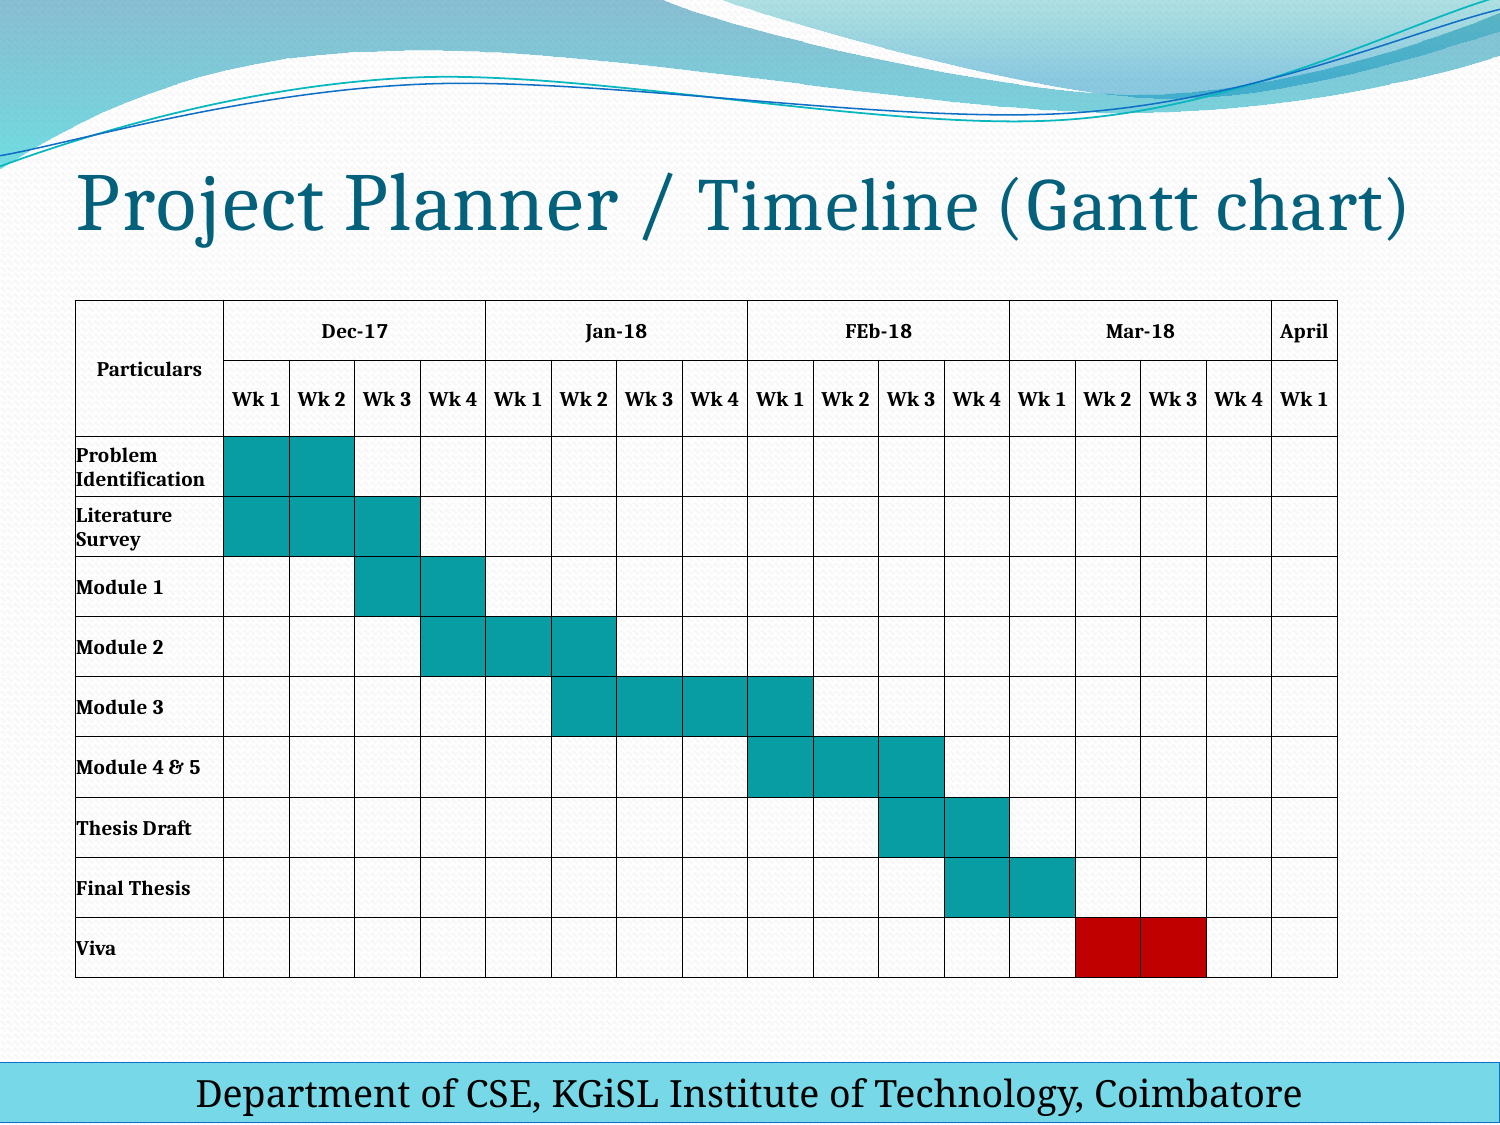

# Project Planner / Timeline (Gantt chart)
| Particulars | Dec-17 |  |  |  | Jan-18 |  |  |  | FEb-18 |  |  |  | Mar-18 |  |  |  | April |
| --- | --- | --- | --- | --- | --- | --- | --- | --- | --- | --- | --- | --- | --- | --- | --- | --- | --- |
|  | Wk 1 | Wk 2 | Wk 3 | Wk 4 | Wk 1 | Wk 2 | Wk 3 | Wk 4 | Wk 1 | Wk 2 | Wk 3 | Wk 4 | Wk 1 | Wk 2 | Wk 3 | Wk 4 | Wk 1 |
| Problem Identification |  |  |  |  |  |  |  |  |  |  |  |  |  |  |  |  |  |
| Literature Survey |  |  |  |  |  |  |  |  |  |  |  |  |  |  |  |  |  |
| Module 1 |  |  |  |  |  |  |  |  |  |  |  |  |  |  |  |  |  |
| Module 2 |  |  |  |  |  |  |  |  |  |  |  |  |  |  |  |  |  |
| Module 3 |  |  |  |  |  |  |  |  |  |  |  |  |  |  |  |  |  |
| Module 4 & 5 |  |  |  |  |  |  |  |  |  |  |  |  |  |  |  |  |  |
| Thesis Draft |  |  |  |  |  |  |  |  |  |  |  |  |  |  |  |  |  |
| Final Thesis |  |  |  |  |  |  |  |  |  |  |  |  |  |  |  |  |  |
| Viva |  |  |  |  |  |  |  |  |  |  |  |  |  |  |  |  |  |
Department of CSE, KGiSL Institute of Technology, Coimbatore